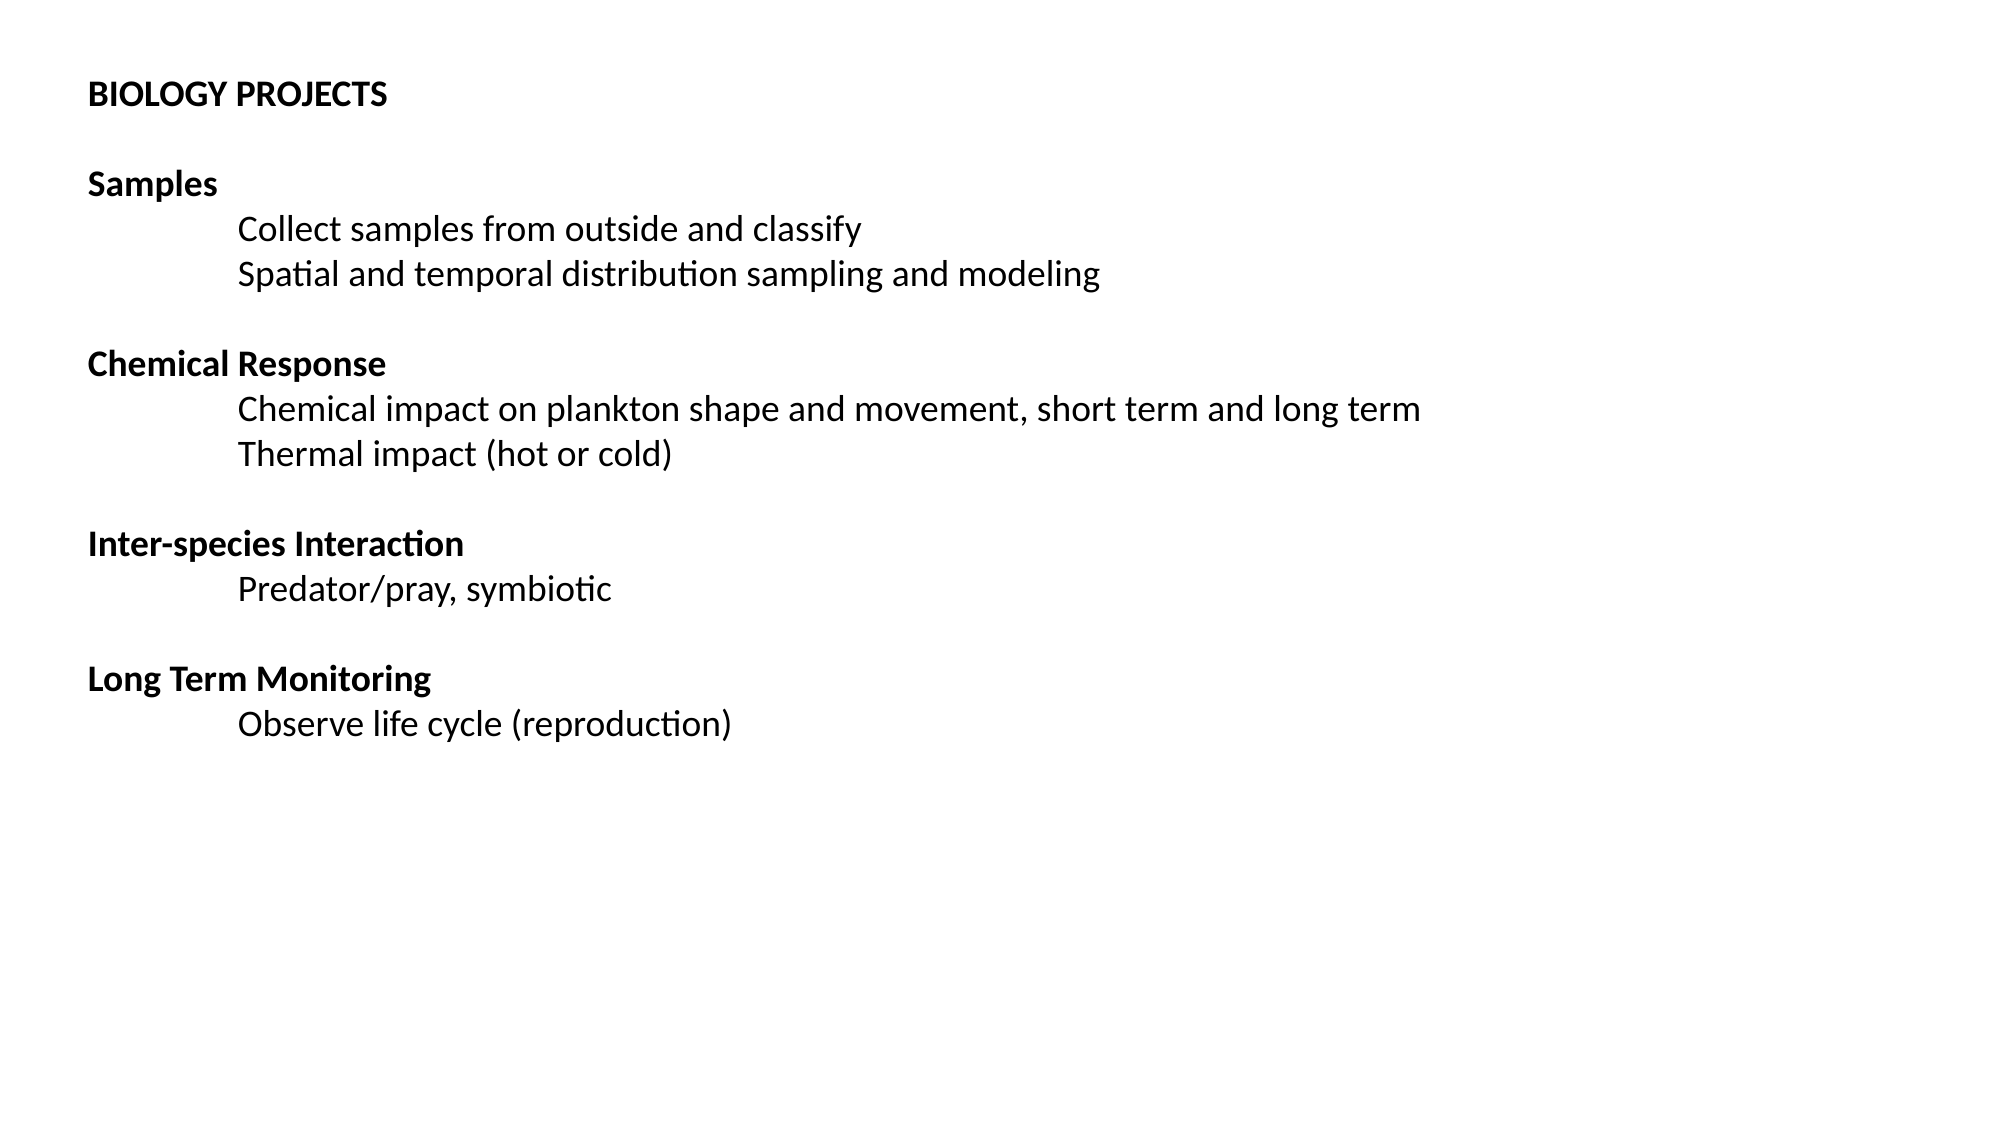

BIOLOGY PROJECTS

Samples
	Collect samples from outside and classify
	Spatial and temporal distribution sampling and modeling

Chemical Response
	Chemical impact on plankton shape and movement, short term and long term
	Thermal impact (hot or cold)

Inter-species Interaction
	Predator/pray, symbiotic

Long Term Monitoring
	Observe life cycle (reproduction)